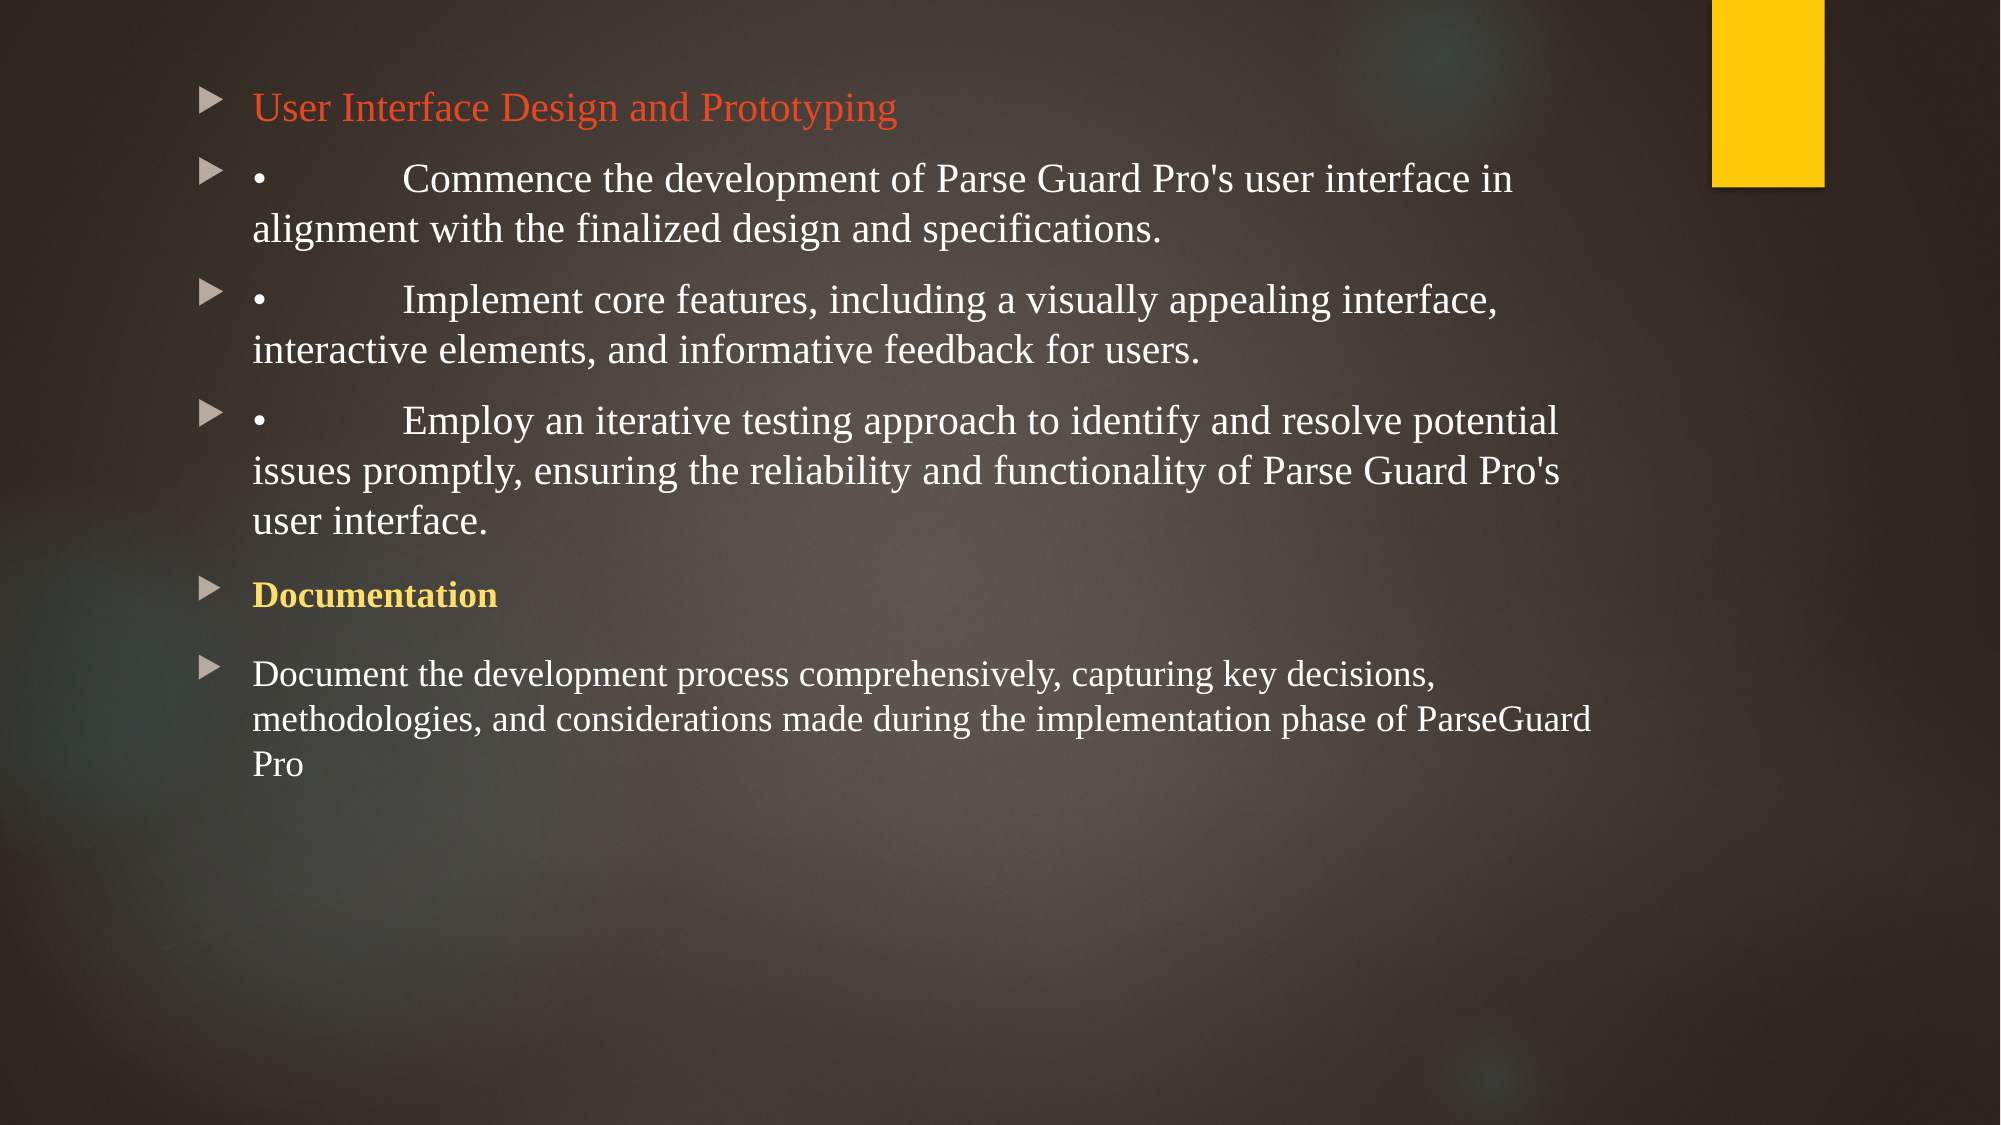

User Interface Design and Prototyping
•	Commence the development of Parse Guard Pro's user interface in alignment with the finalized design and specifications.
•	Implement core features, including a visually appealing interface, interactive elements, and informative feedback for users.
•	Employ an iterative testing approach to identify and resolve potential issues promptly, ensuring the reliability and functionality of Parse Guard Pro's user interface.
Documentation
Document the development process comprehensively, capturing key decisions, methodologies, and considerations made during the implementation phase of ParseGuard Pro